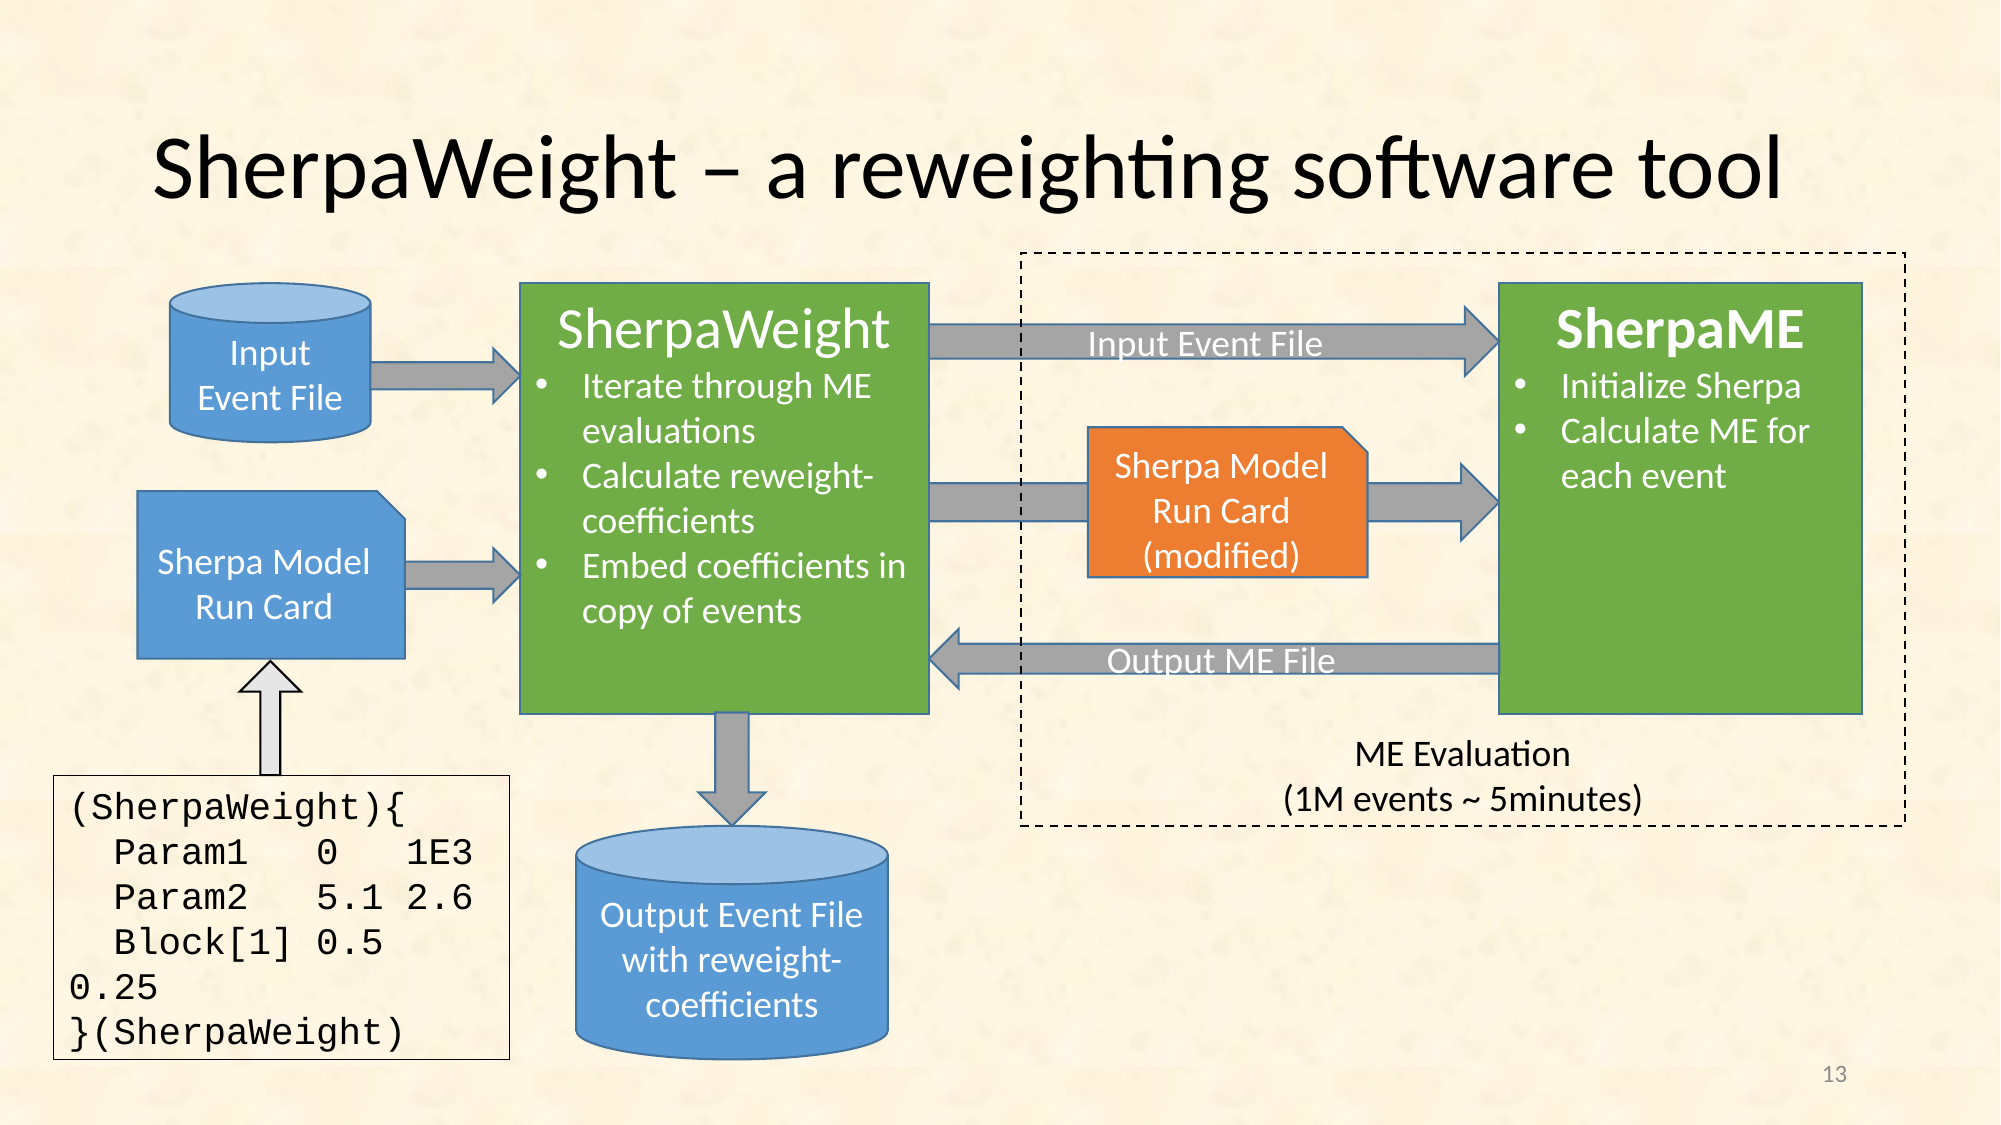

# SherpaWeight – a reweighting software tool
ME Evaluation
(1M events ~ 5minutes)
Input Event File
SherpaWeight
Iterate through ME evaluations
Calculate reweight-coefficients
Embed coefficients in copy of events
SherpaME
Initialize Sherpa
Calculate ME for each event
Input Event File

Sherpa Model Run Card (modified)

Sherpa Model Run Card

Output ME File

(SherpaWeight){
  Param1   0   1E3
  Param2   5.1 2.6
  Block[1] 0.5 0.25
}(SherpaWeight)
Output Event File
with reweight-coefficients
13